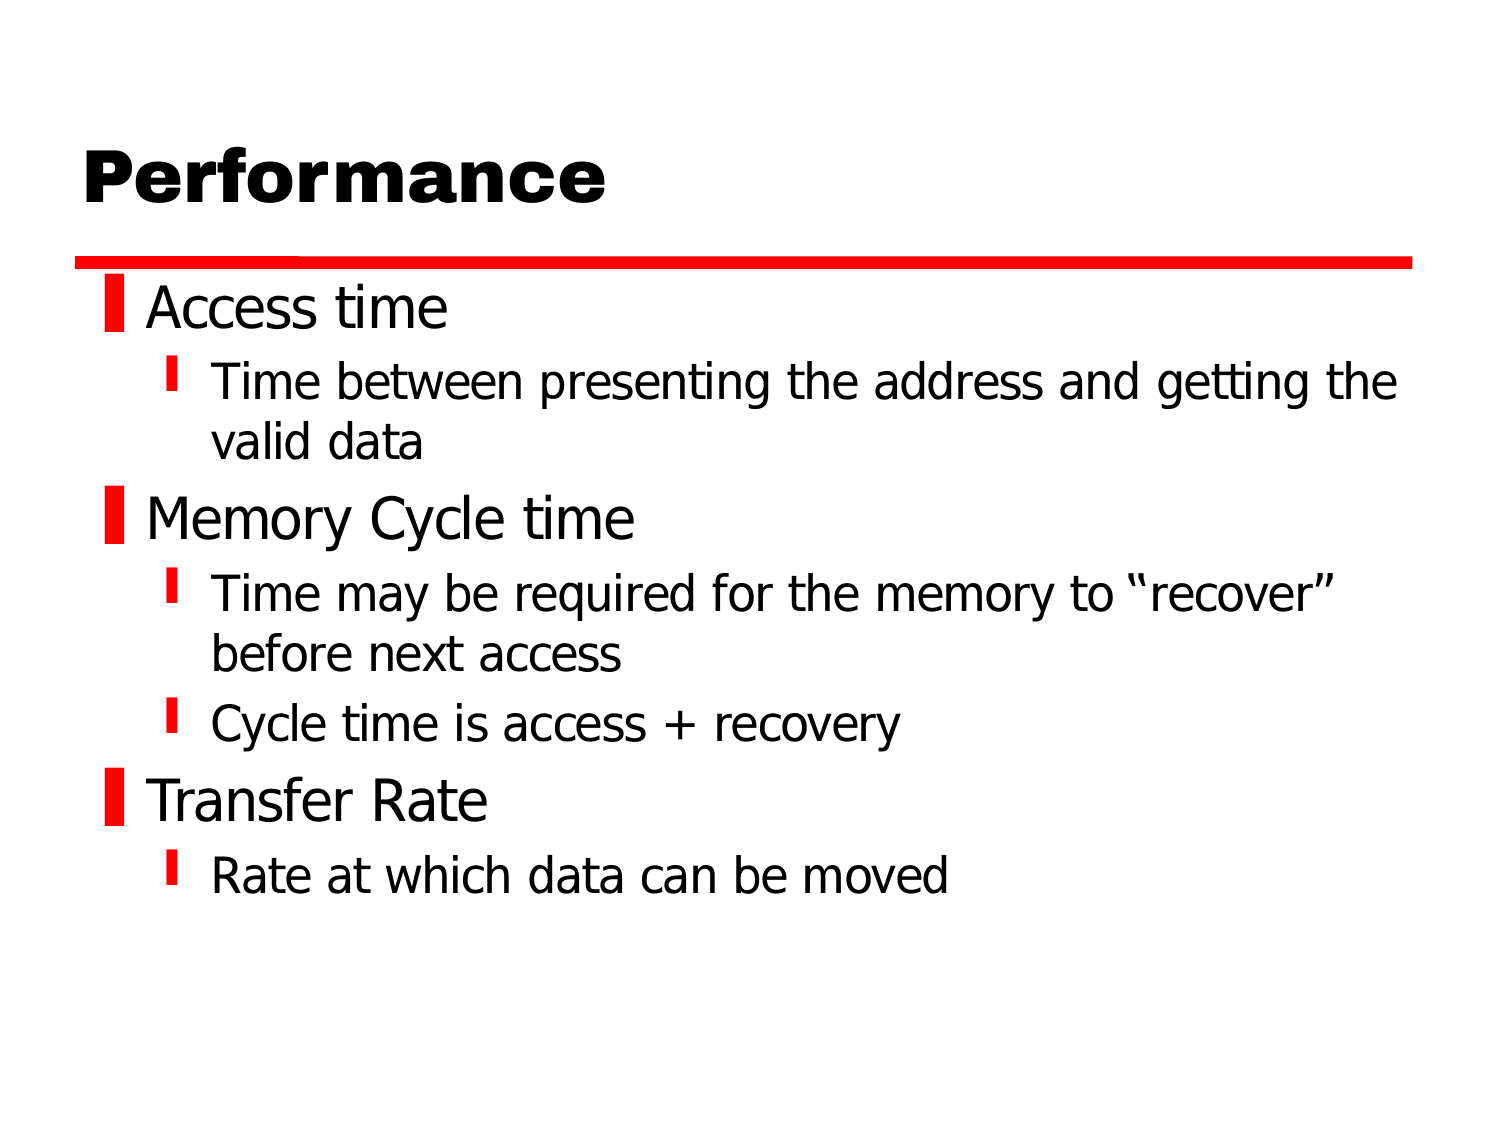

# Performance
Access time
Time between presenting the address and getting the valid data
Memory Cycle time
Time may be required for the memory to “recover” before next access
Cycle time is access + recovery
Transfer Rate
Rate at which data can be moved